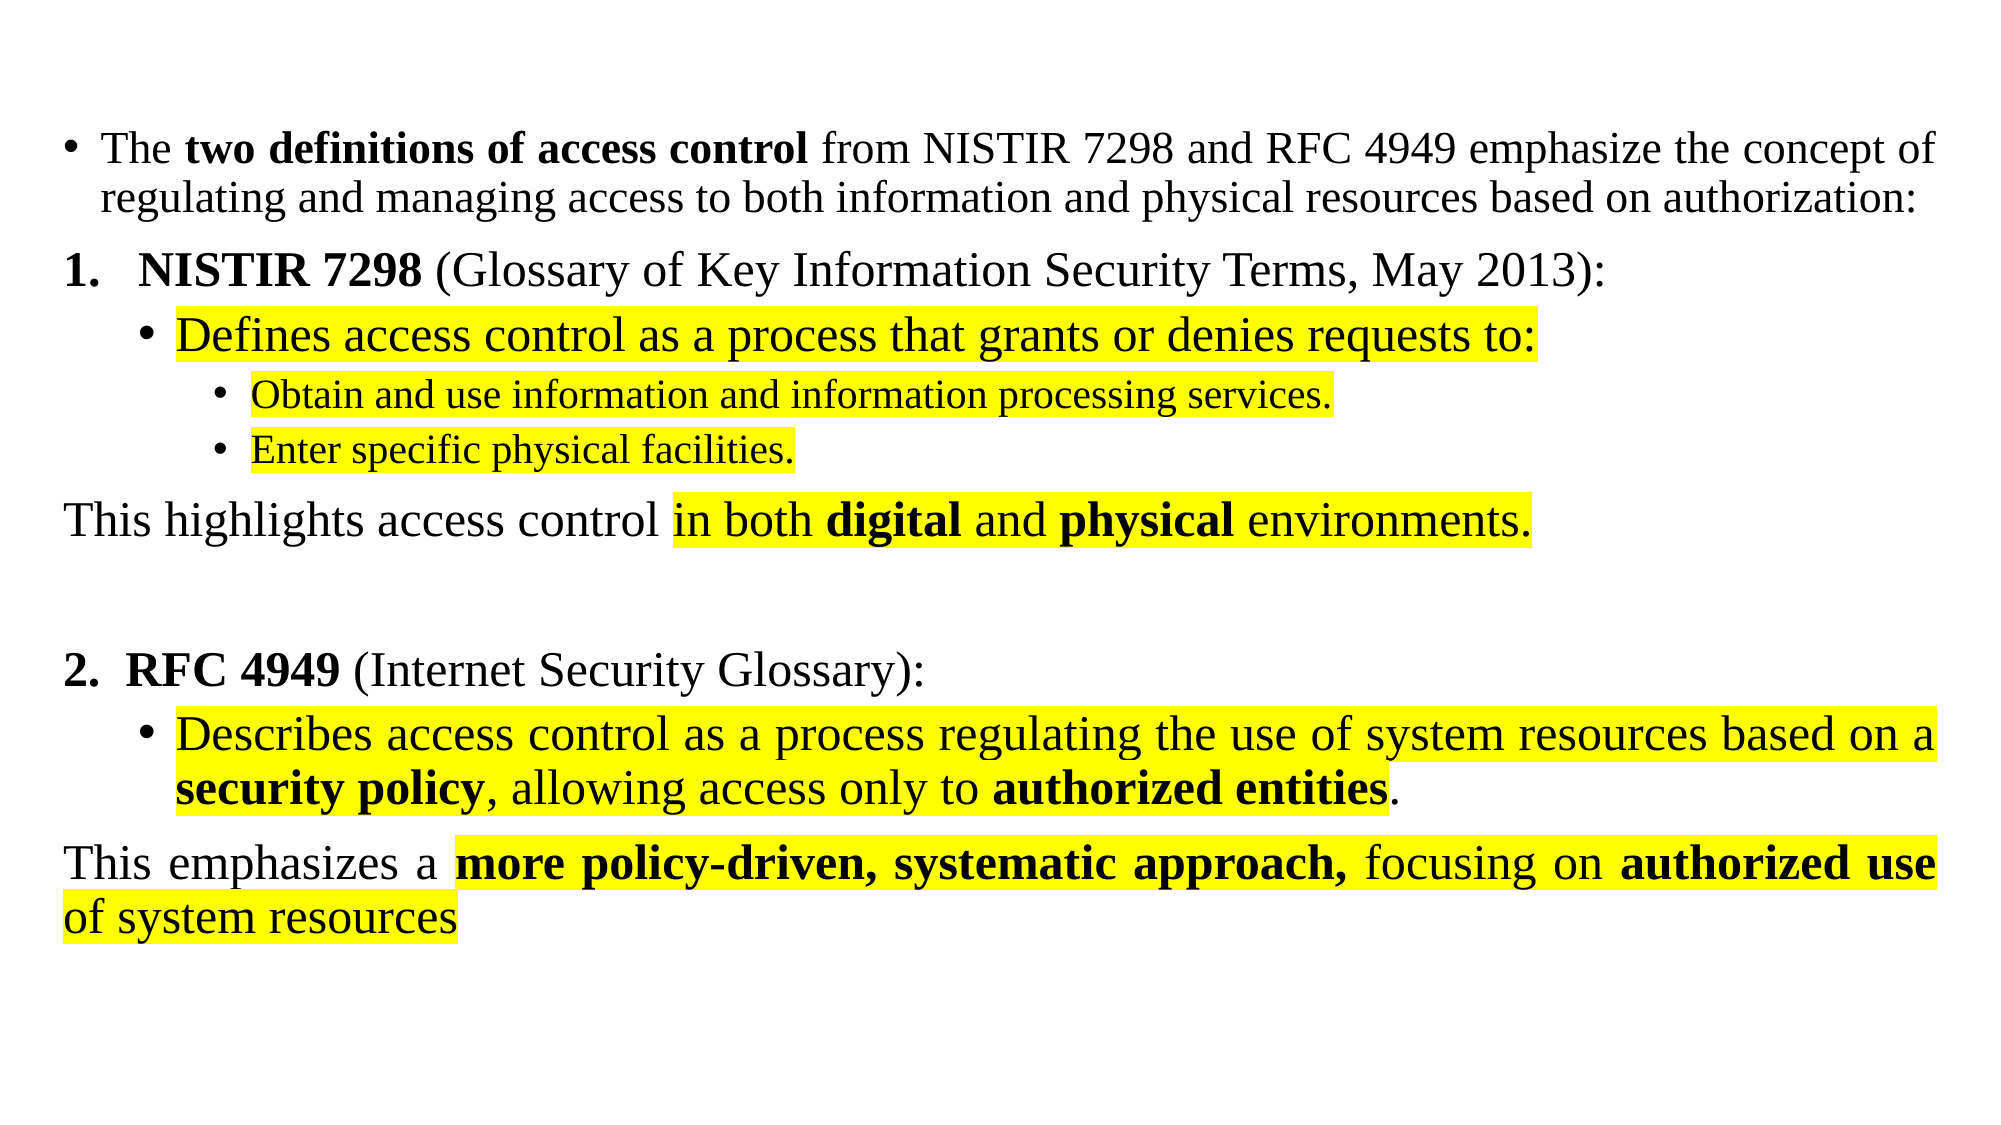

The two definitions of access control from NISTIR 7298 and RFC 4949 emphasize the concept of regulating and managing access to both information and physical resources based on authorization:
NISTIR 7298 (Glossary of Key Information Security Terms, May 2013):
Defines access control as a process that grants or denies requests to:
Obtain and use information and information processing services.
Enter specific physical facilities.
This highlights access control in both digital and physical environments.

2.  RFC 4949 (Internet Security Glossary):
Describes access control as a process regulating the use of system resources based on a security policy, allowing access only to authorized entities.
This emphasizes a more policy-driven, systematic approach, focusing on authorized use of system resources